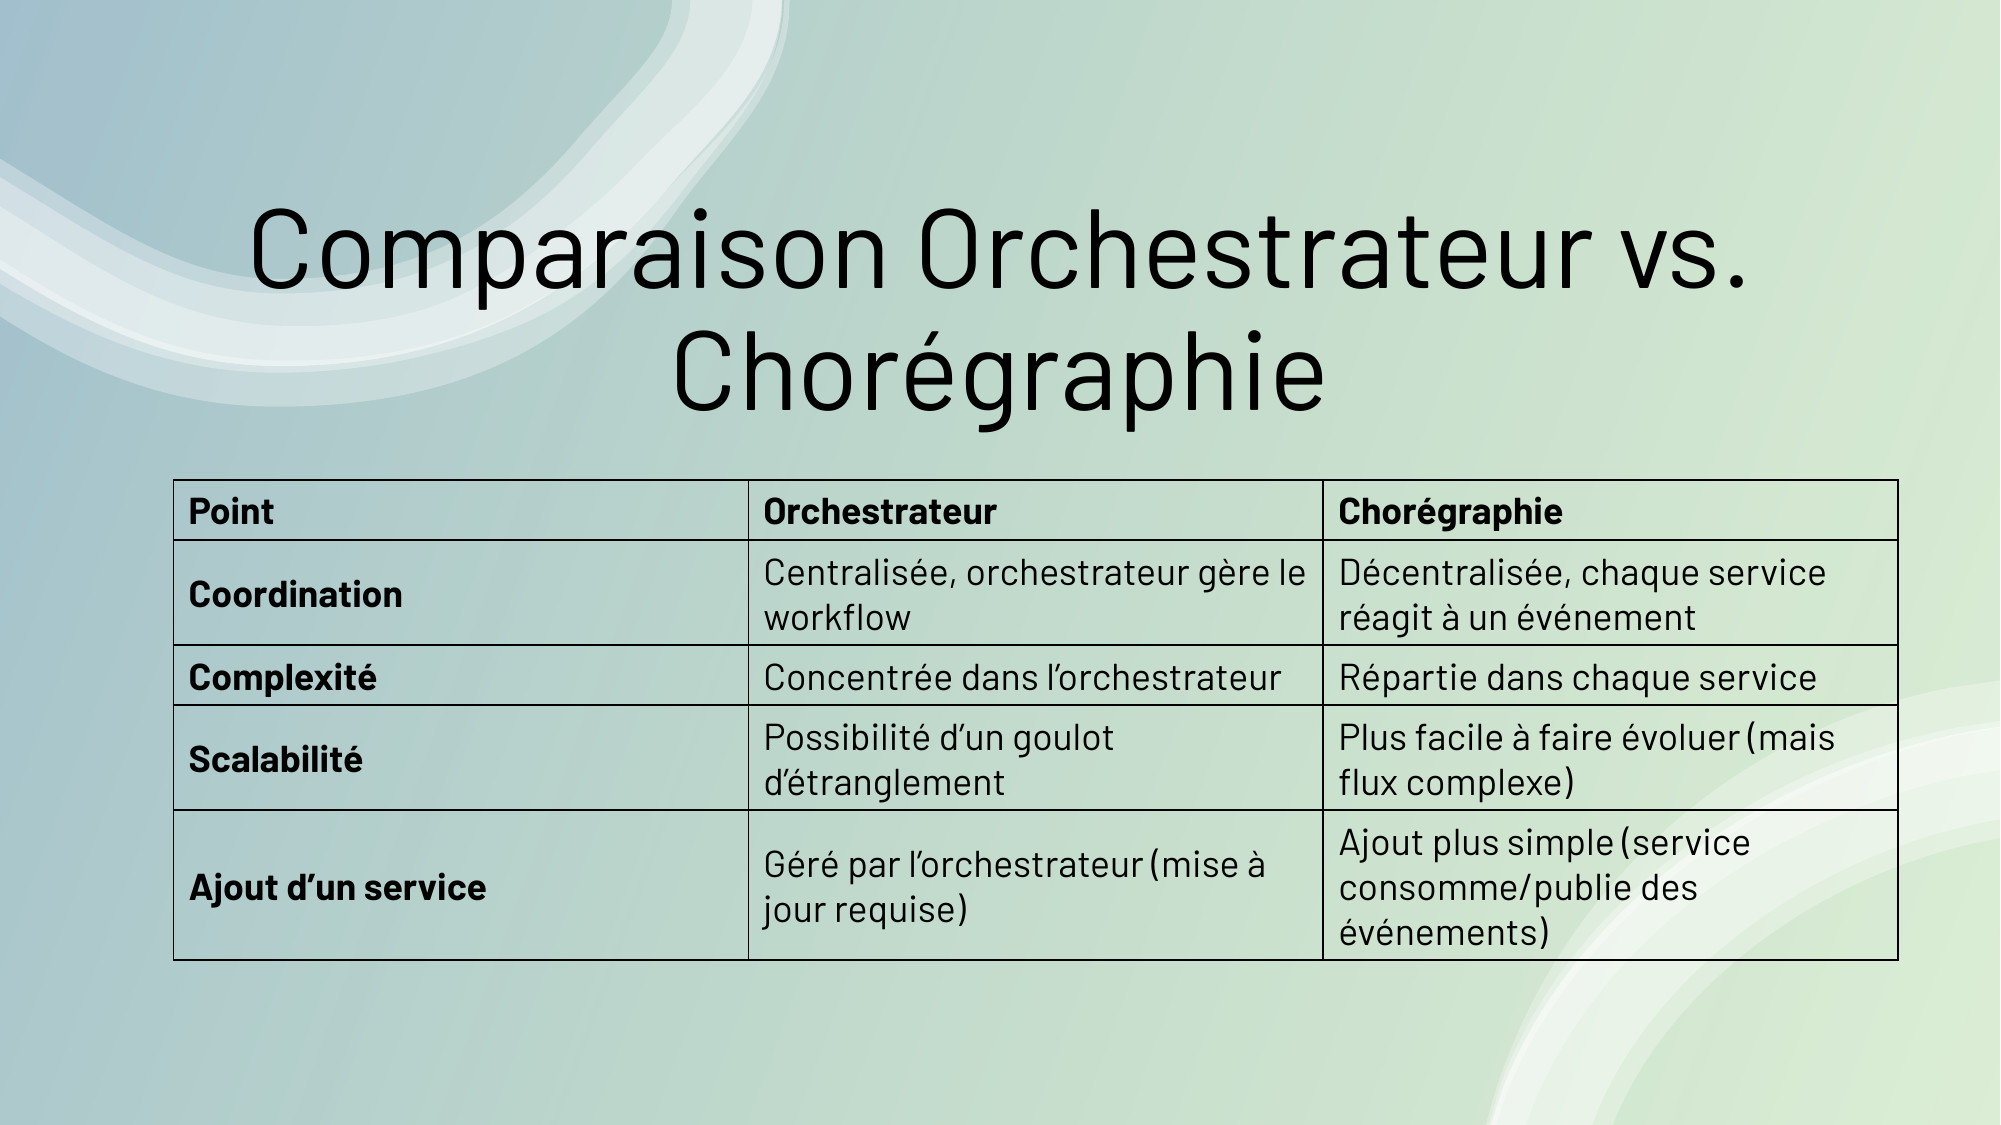

# Comparaison Orchestrateur vs. Chorégraphie
| Point | Orchestrateur | Chorégraphie |
| --- | --- | --- |
| Coordination | Centralisée, orchestrateur gère le workflow | Décentralisée, chaque service réagit à un événement |
| Complexité | Concentrée dans l’orchestrateur | Répartie dans chaque service |
| Scalabilité | Possibilité d’un goulot d’étranglement | Plus facile à faire évoluer (mais flux complexe) |
| Ajout d’un service | Géré par l’orchestrateur (mise à jour requise) | Ajout plus simple (service consomme/publie des événements) |